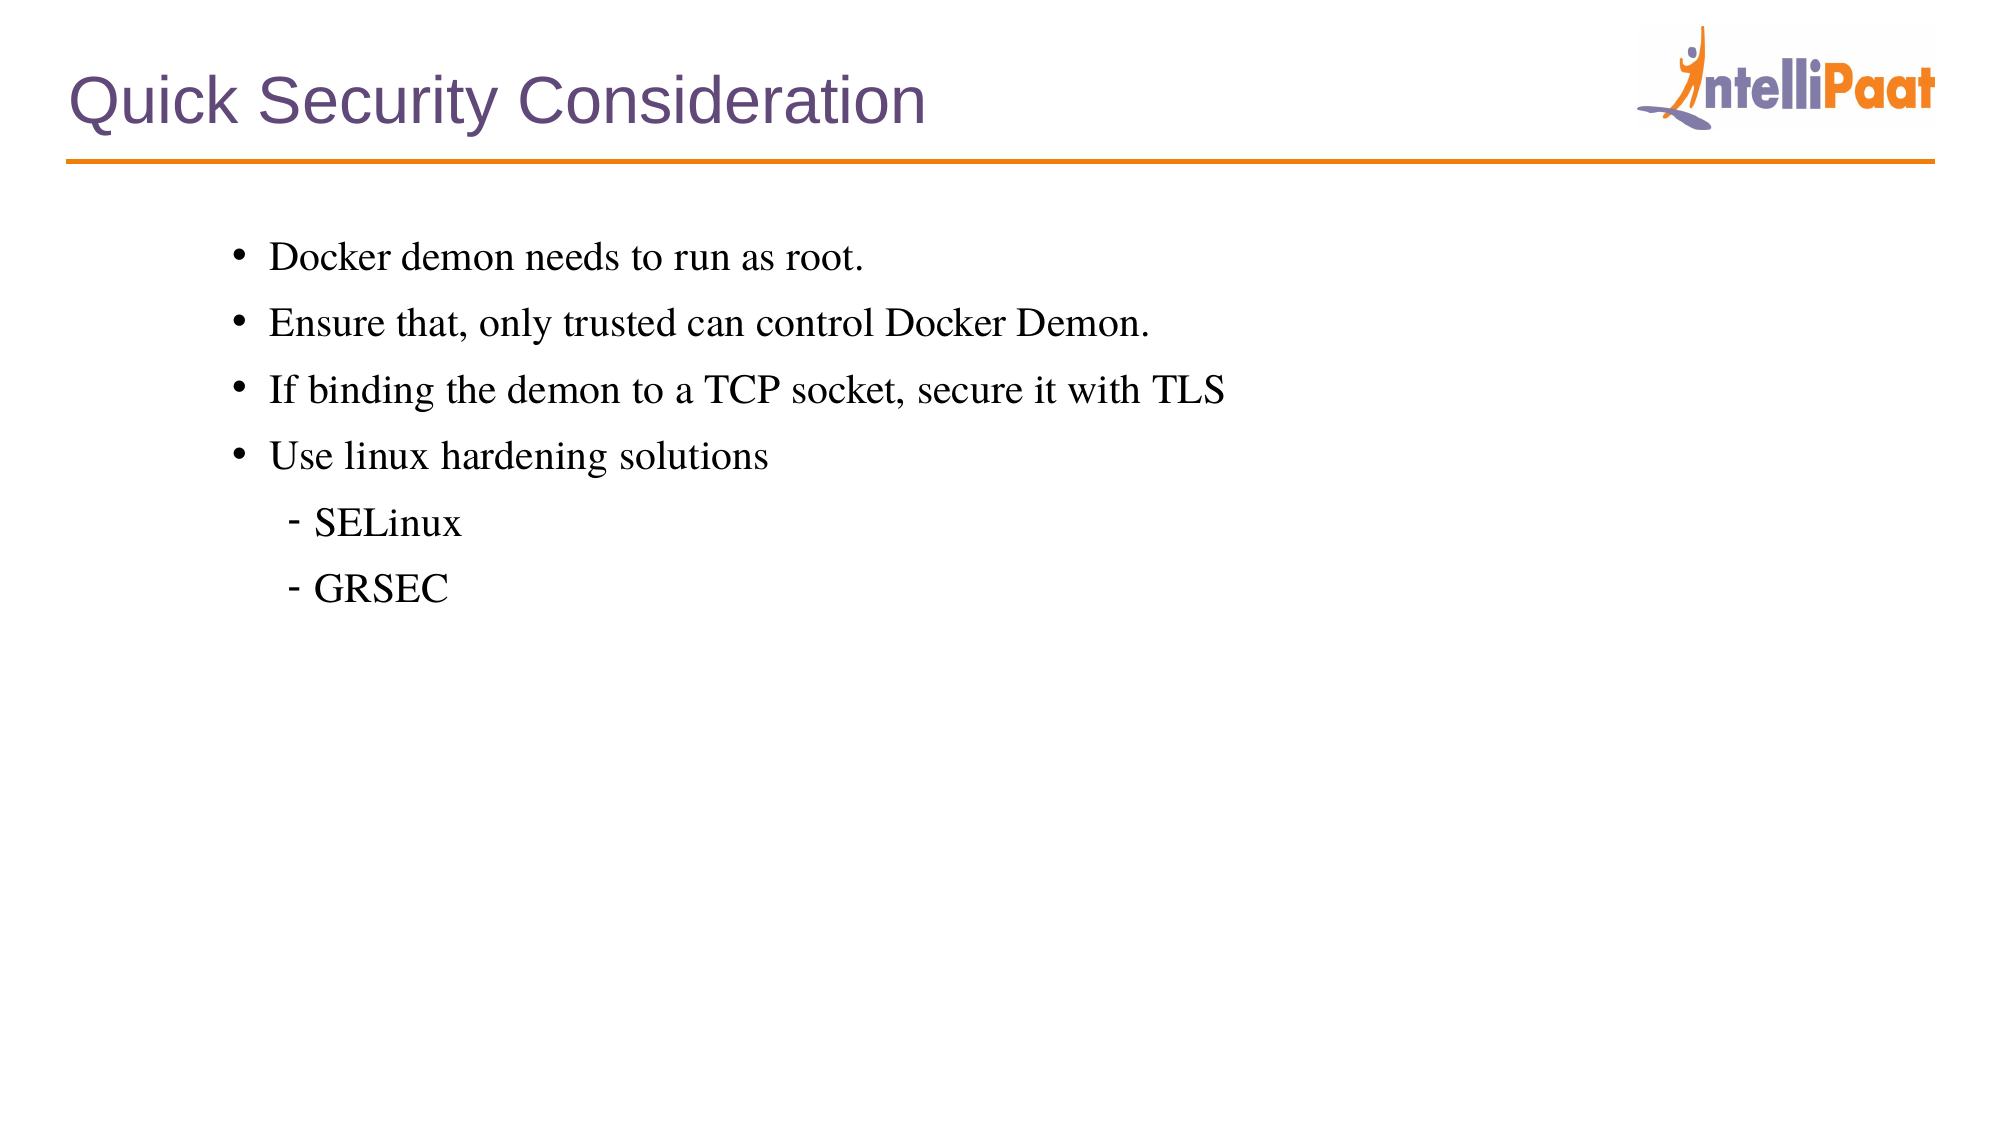

Quick Security Consideration
Docker demon needs to run as root.
Ensure that, only trusted can control Docker Demon.
If binding the demon to a TCP socket, secure it with TLS
Use linux hardening solutions
SELinux
GRSEC